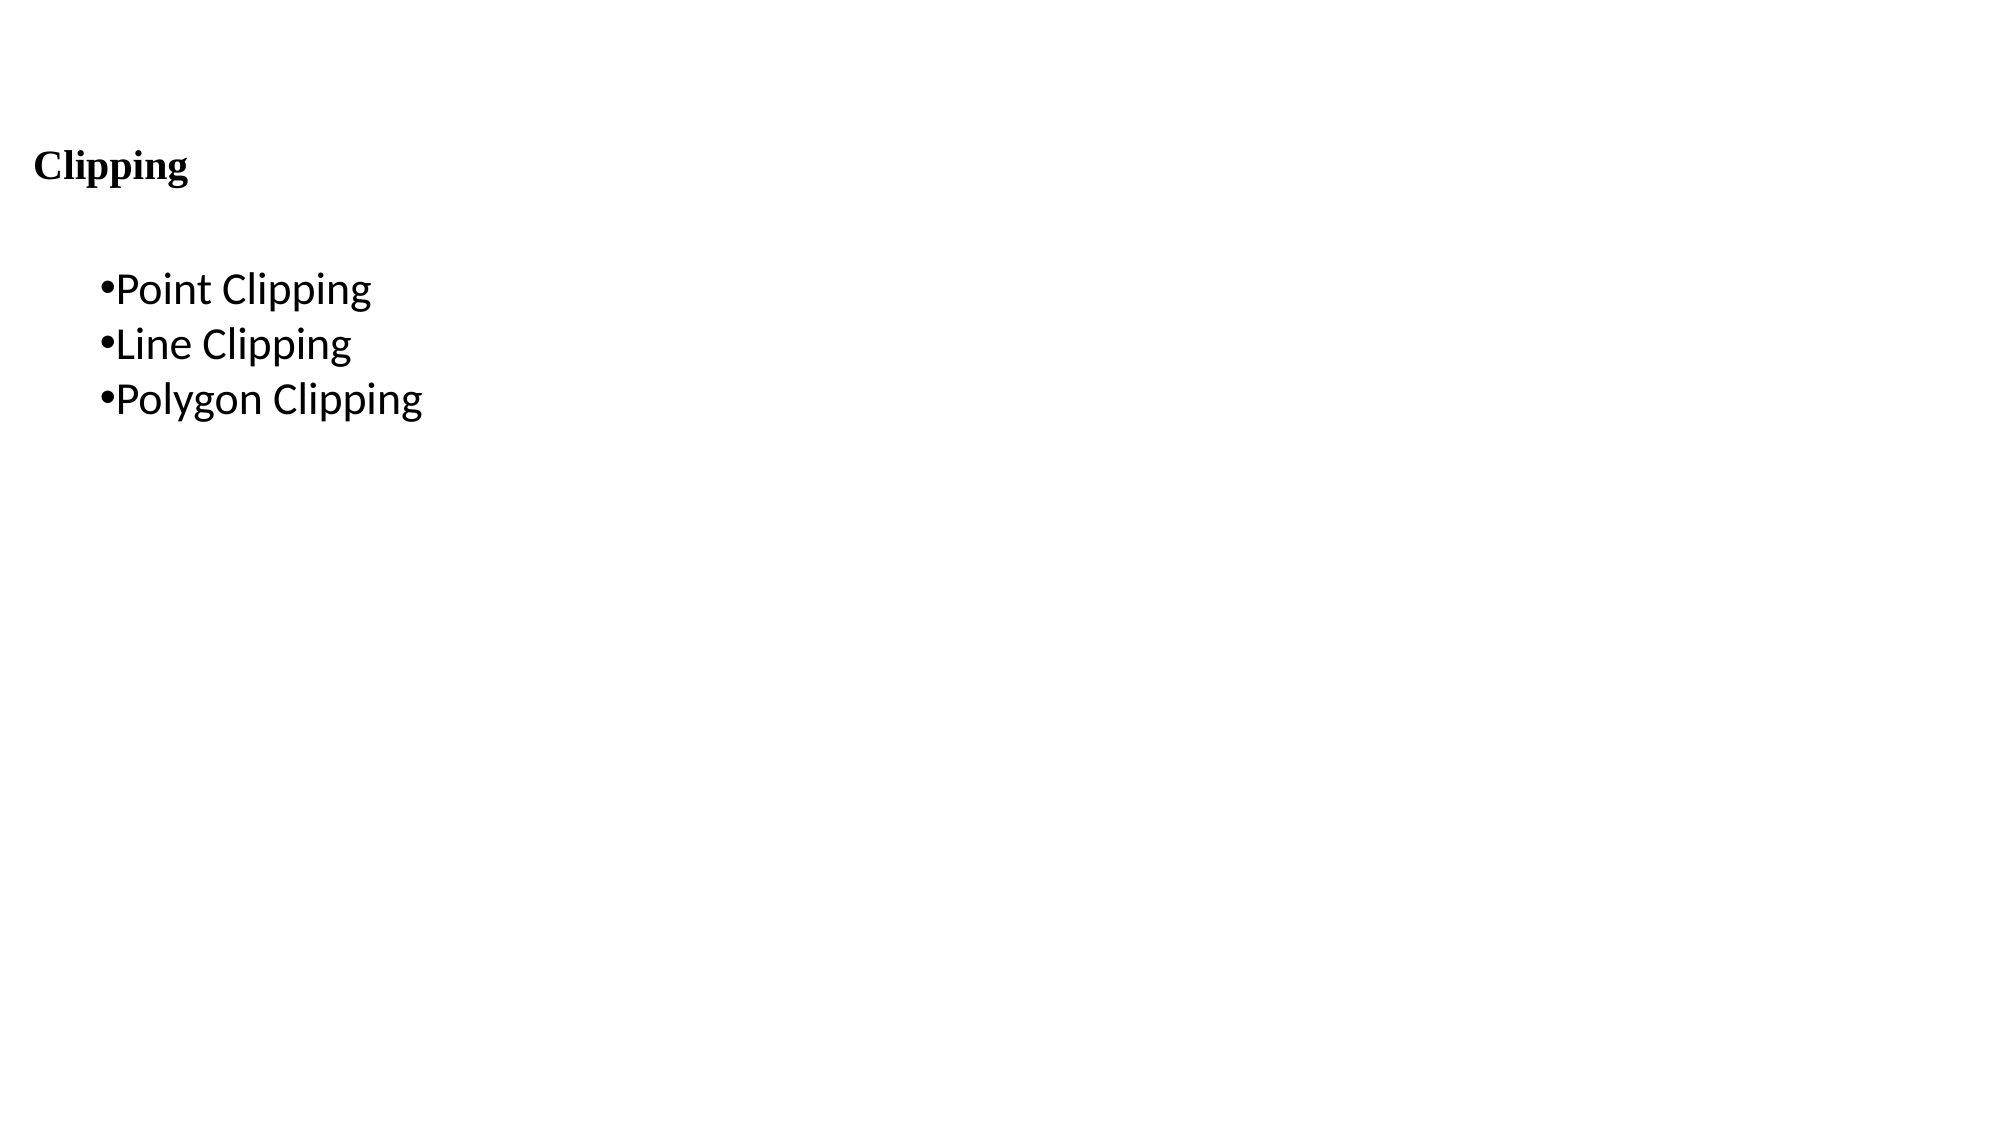

# Clipping
Point Clipping
Line Clipping
Polygon Clipping